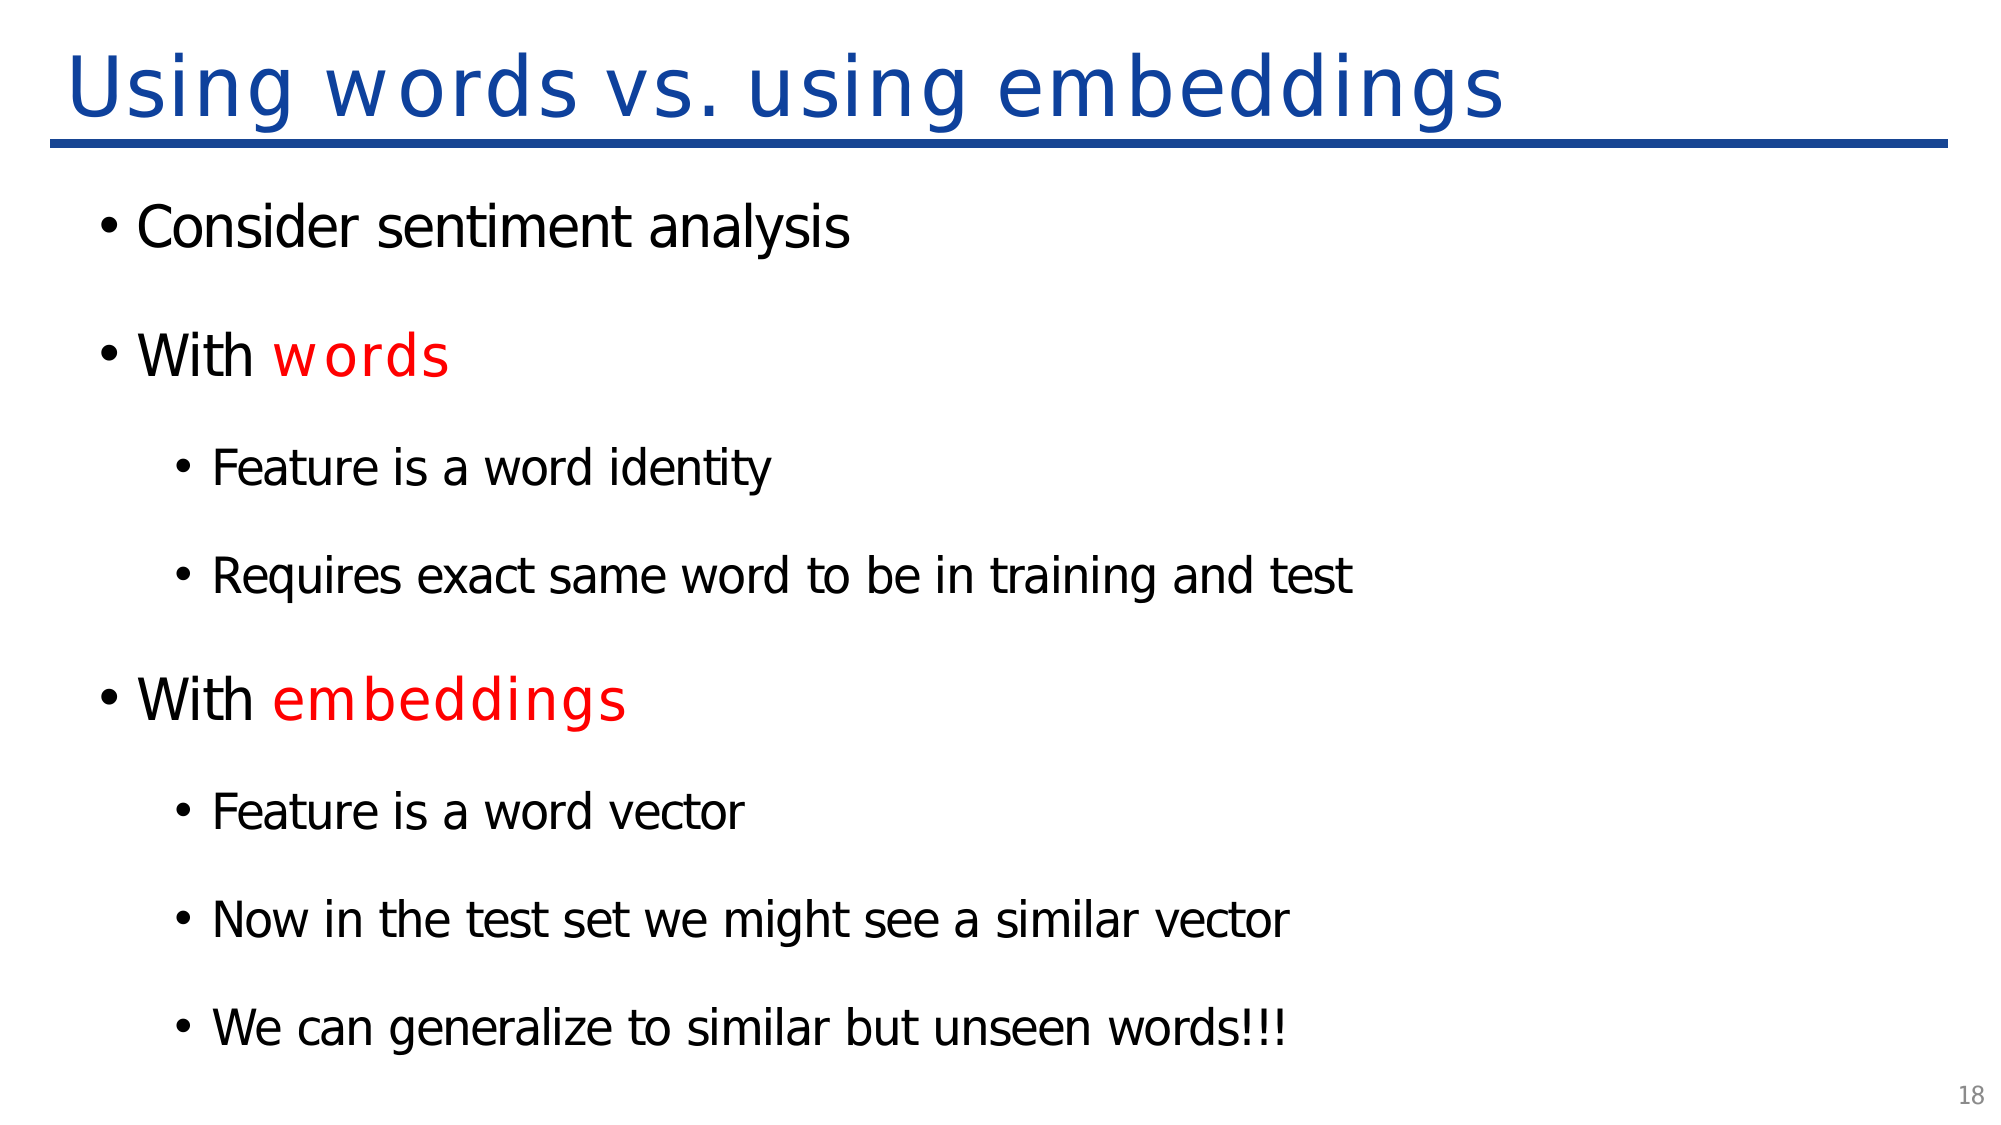

# Using words vs. using embeddings
Consider sentiment analysis
With words
Feature is a word identity
Requires exact same word to be in training and test
With embeddings
Feature is a word vector
Now in the test set we might see a similar vector
We can generalize to similar but unseen words!!!

18